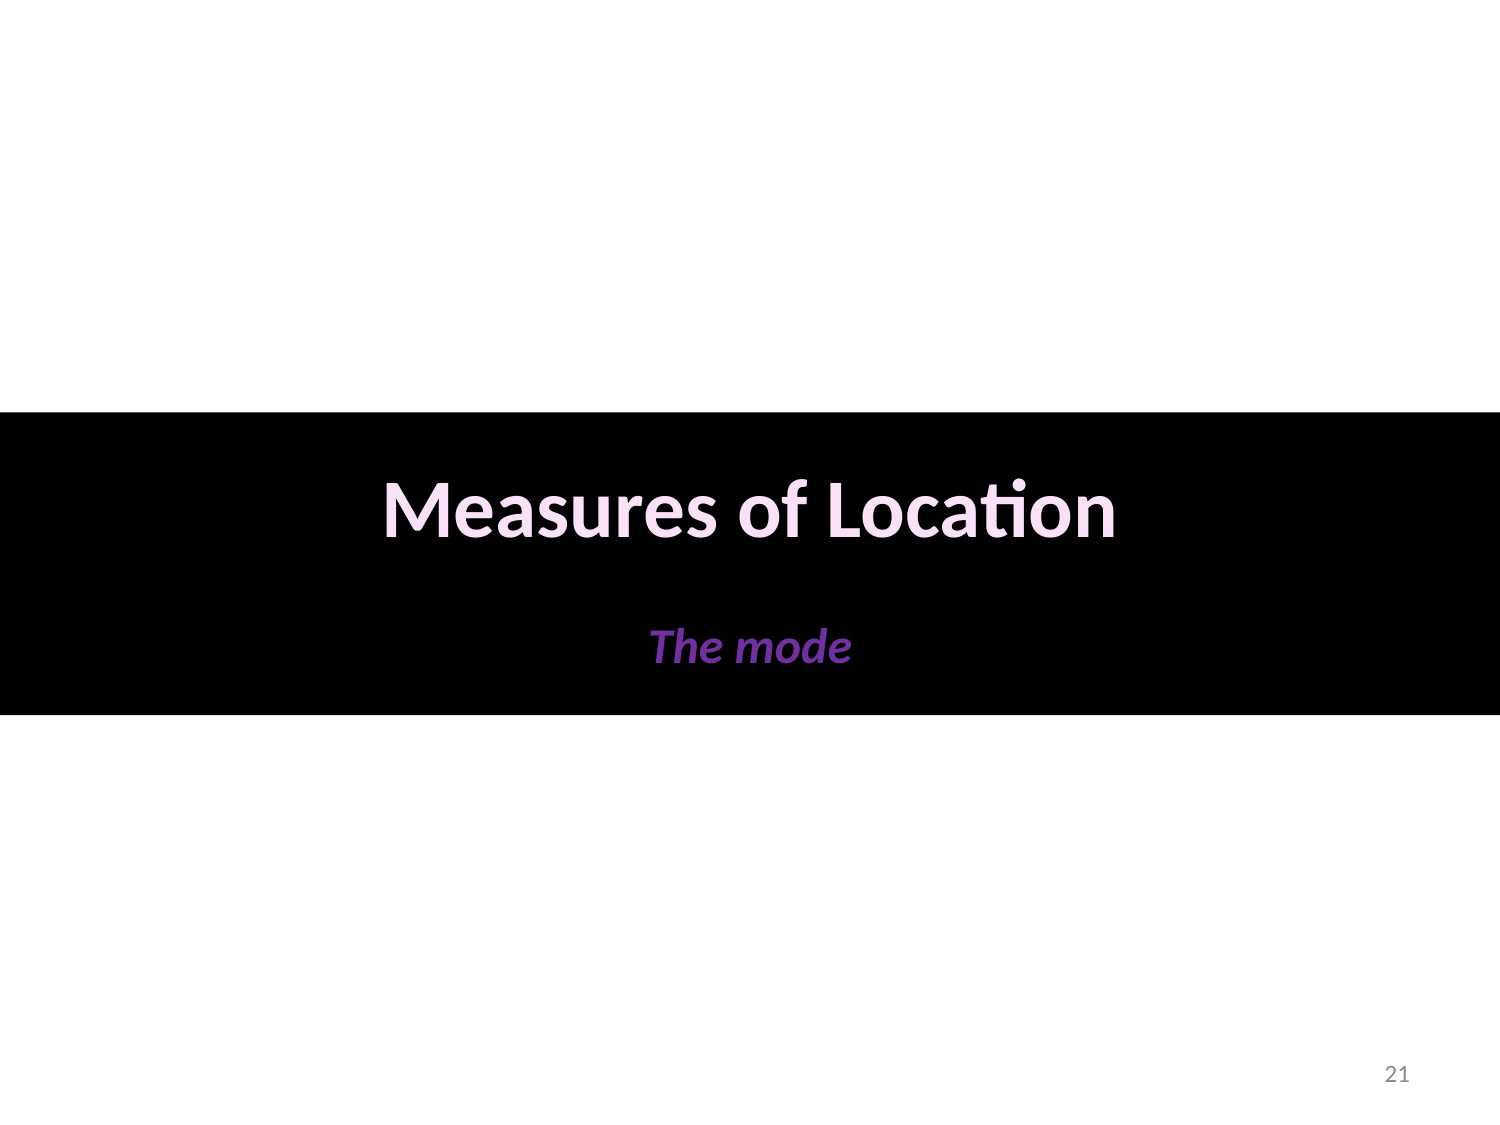

# Measures of Location The mode

21